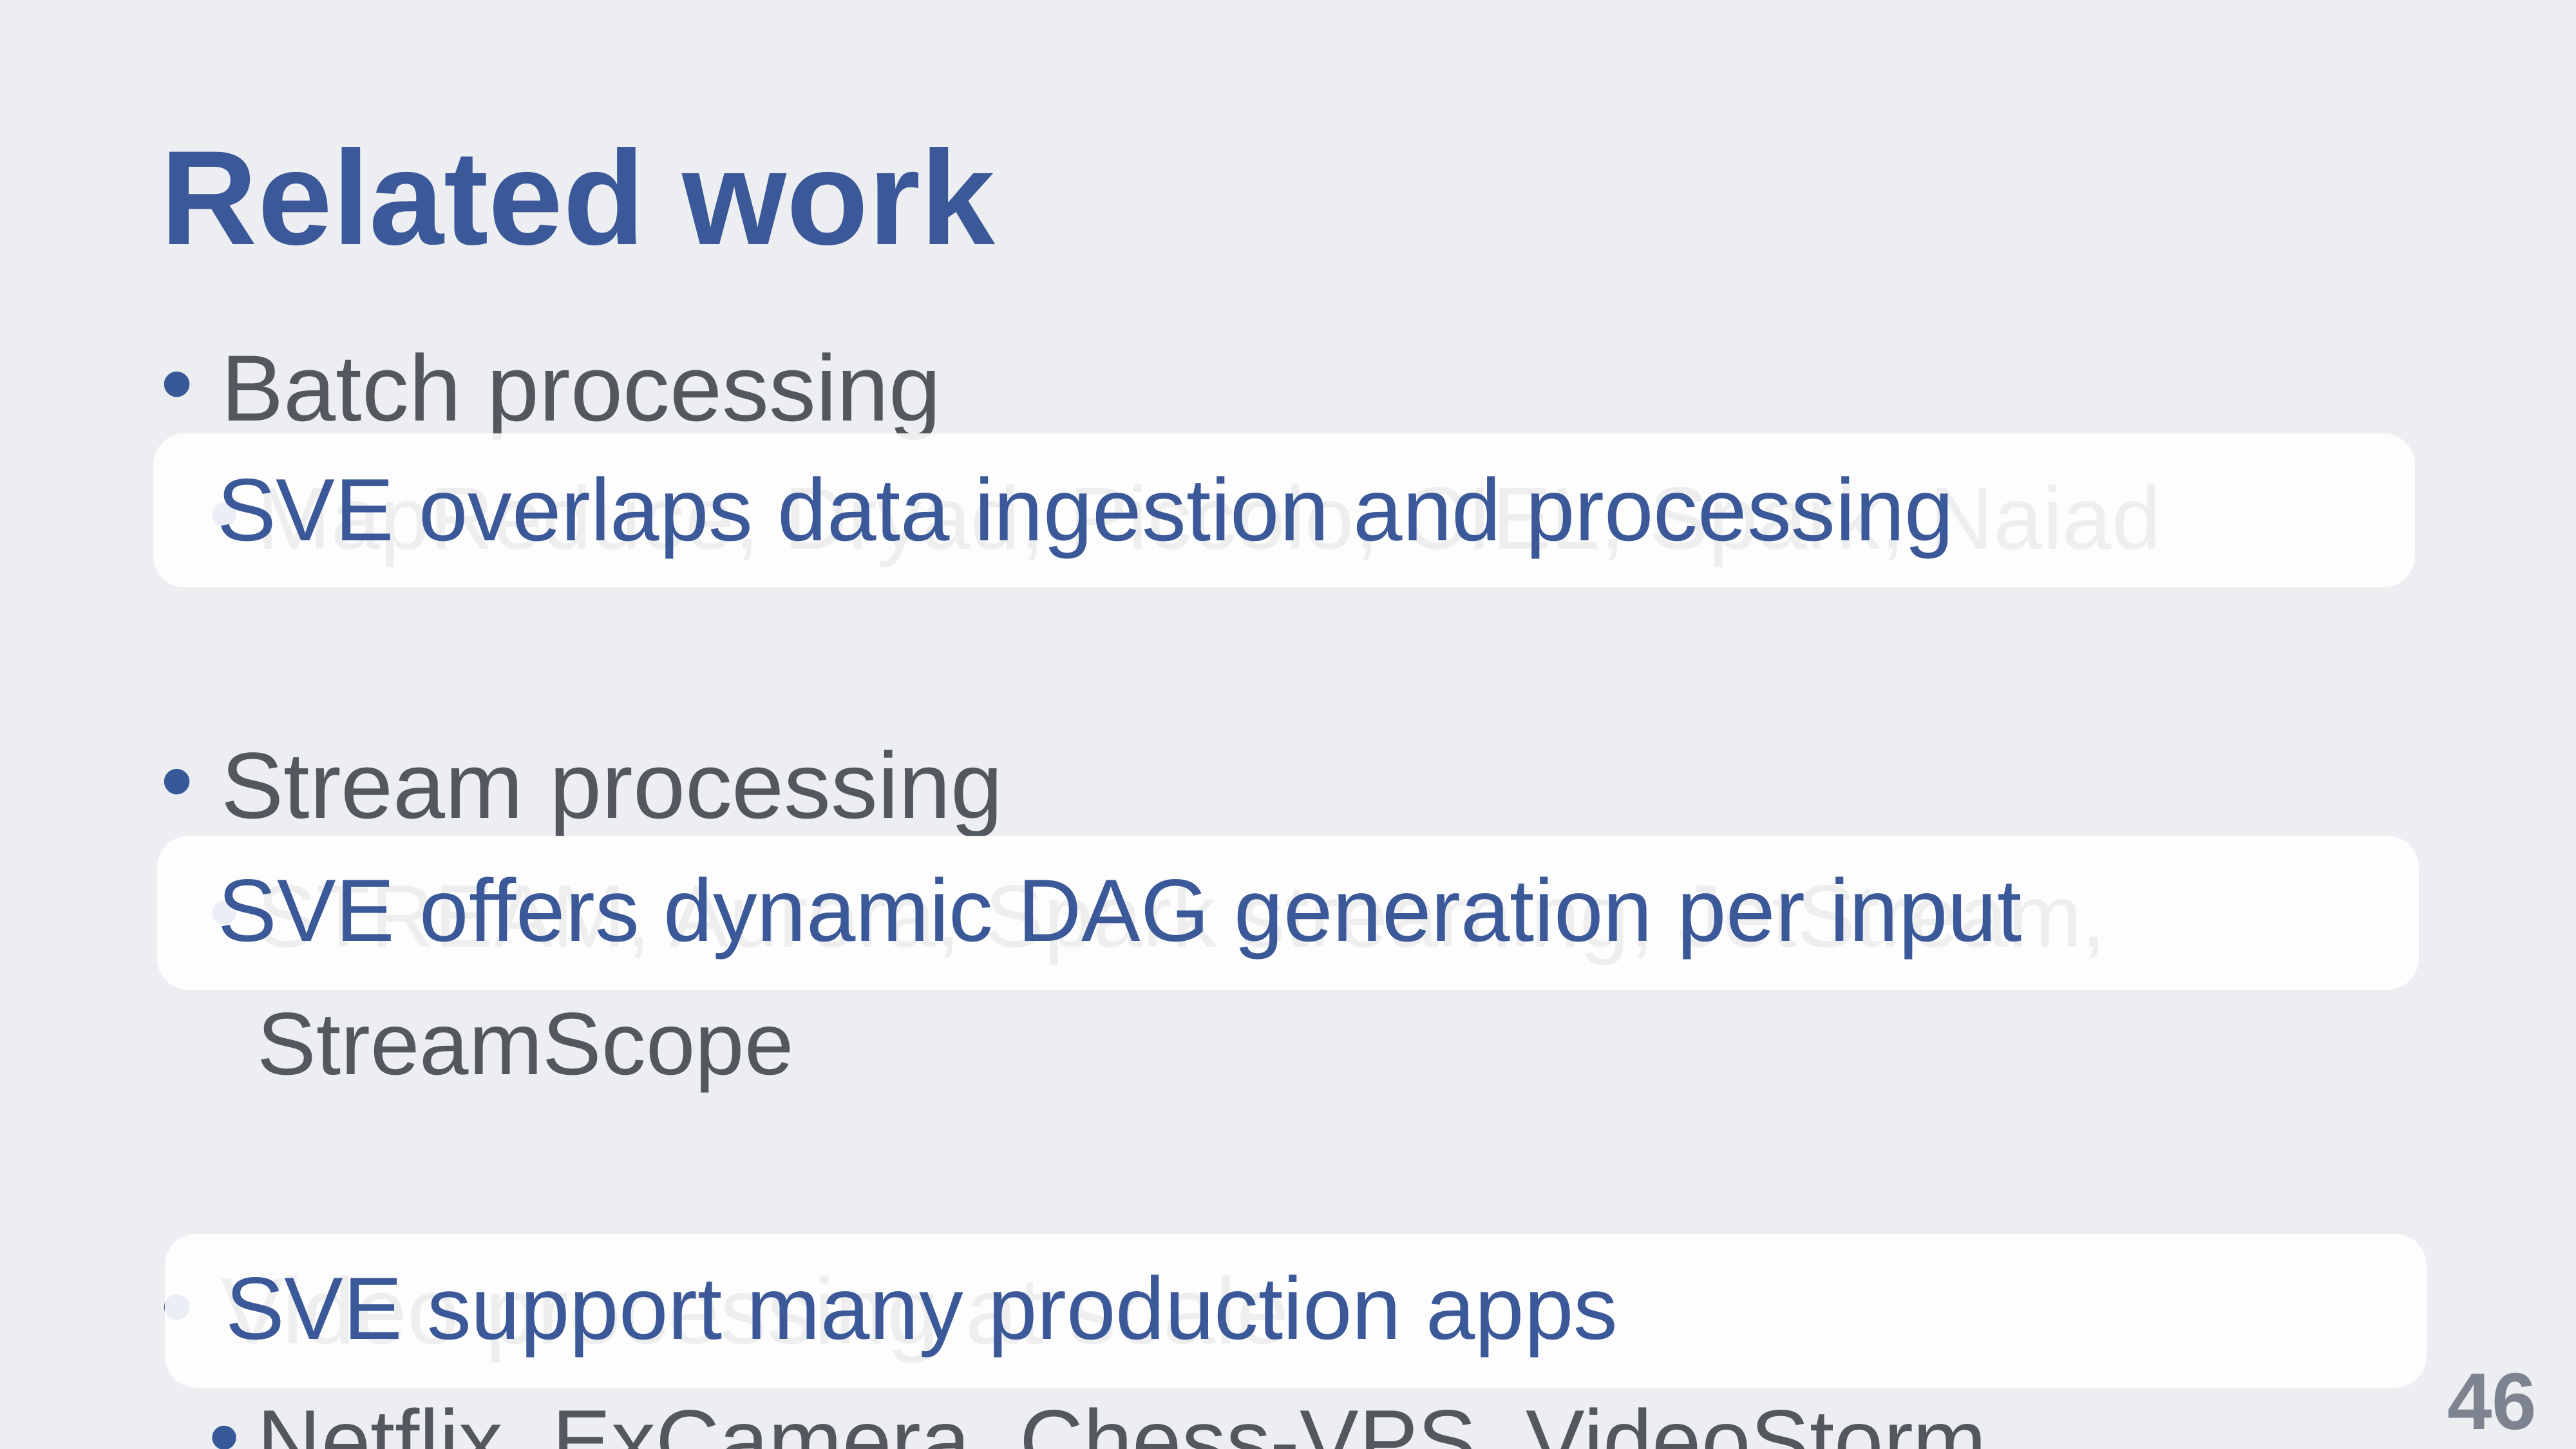

# Related work
Batch processing
MapReduce, Dryad, Piccolo, CIEL, Spark, Naiad

Stream processing
STREAM, Aurora, Spark streaming, JetStream, StreamScope

Video processing at scale
Netflix, ExCamera, Chess-VPS, VideoStorm
  SVE overlaps data ingestion and processing
  SVE offers dynamic DAG generation per input
  SVE support many production apps
46